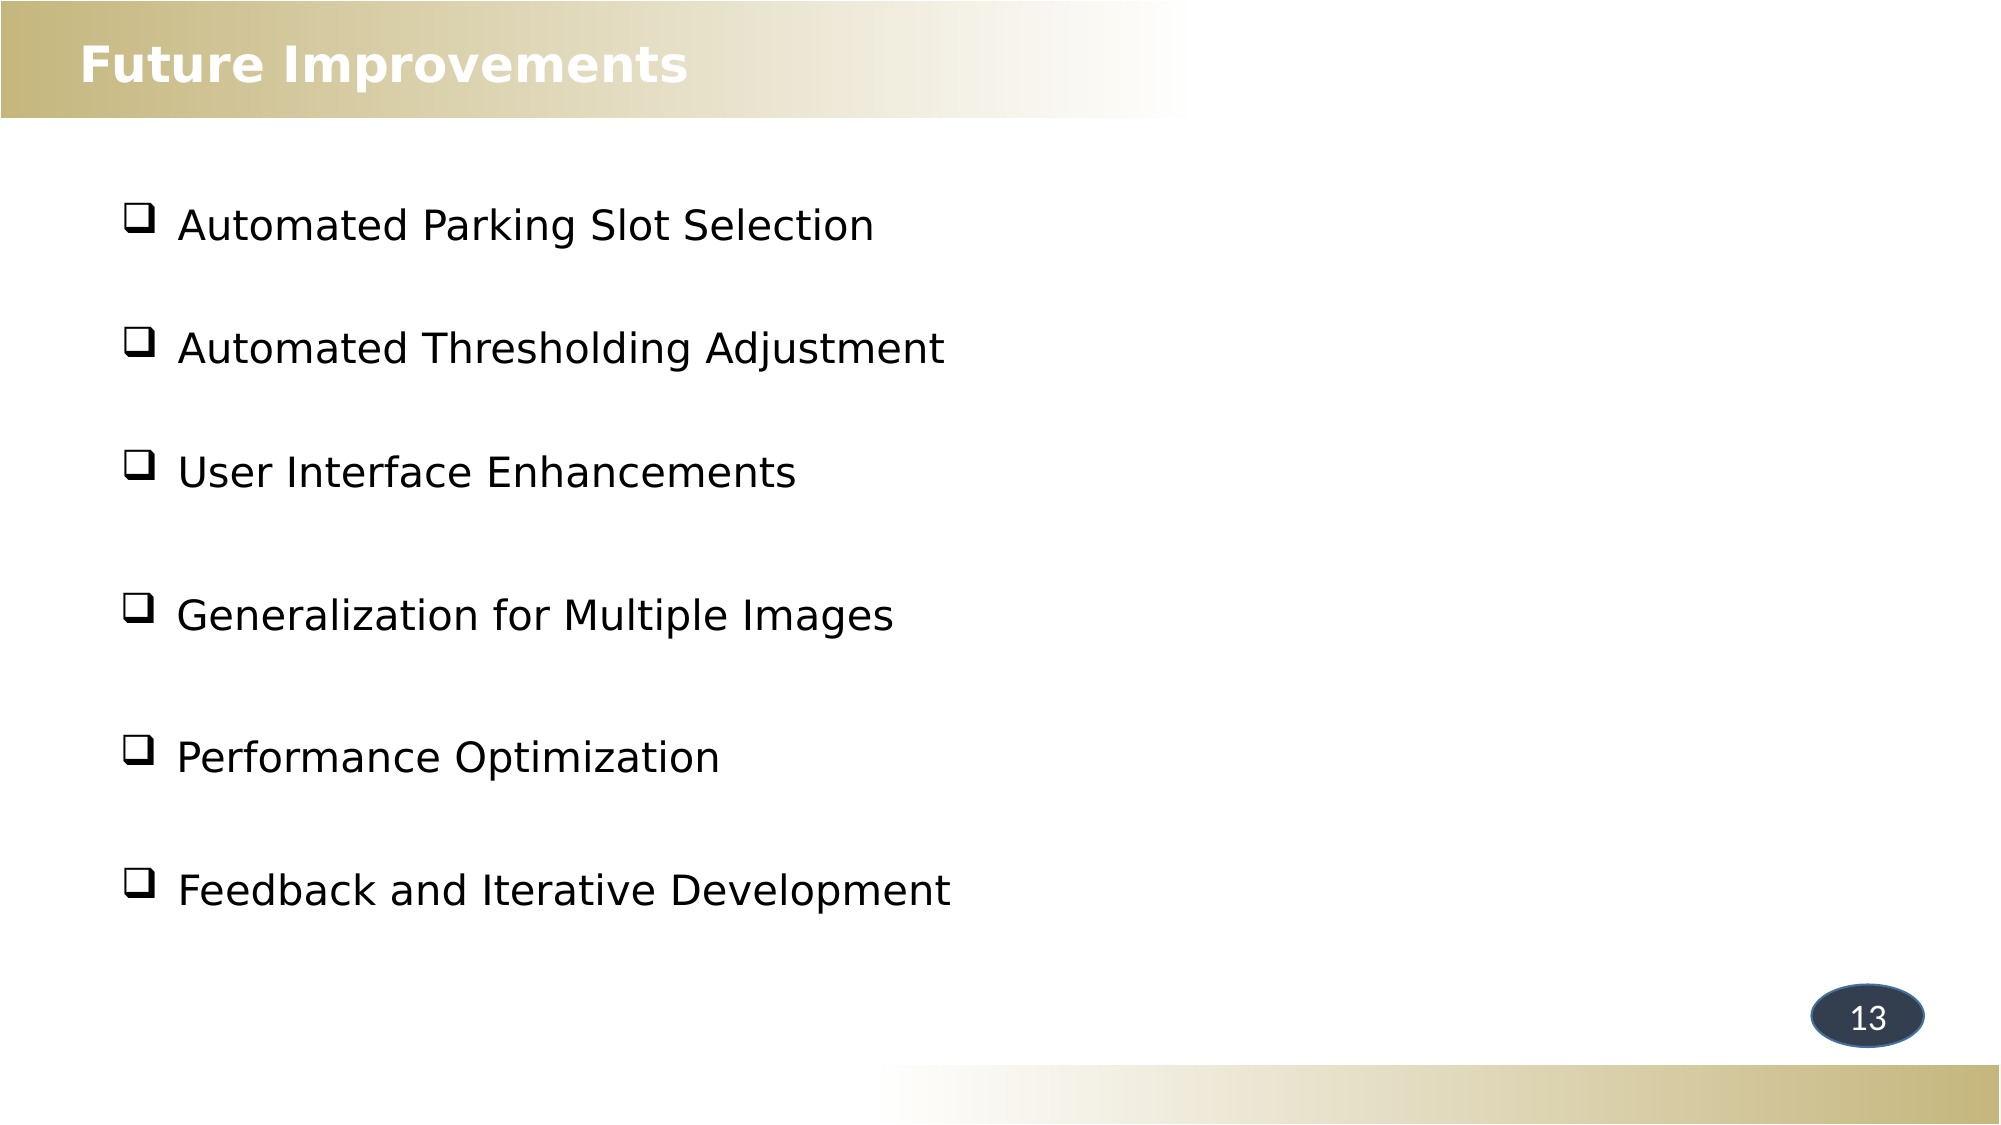

Future Improvements
Automated Parking Slot Selection
Automated Thresholding Adjustment
User Interface Enhancements
Generalization for Multiple Images
Performance Optimization
Feedback and Iterative Development
13